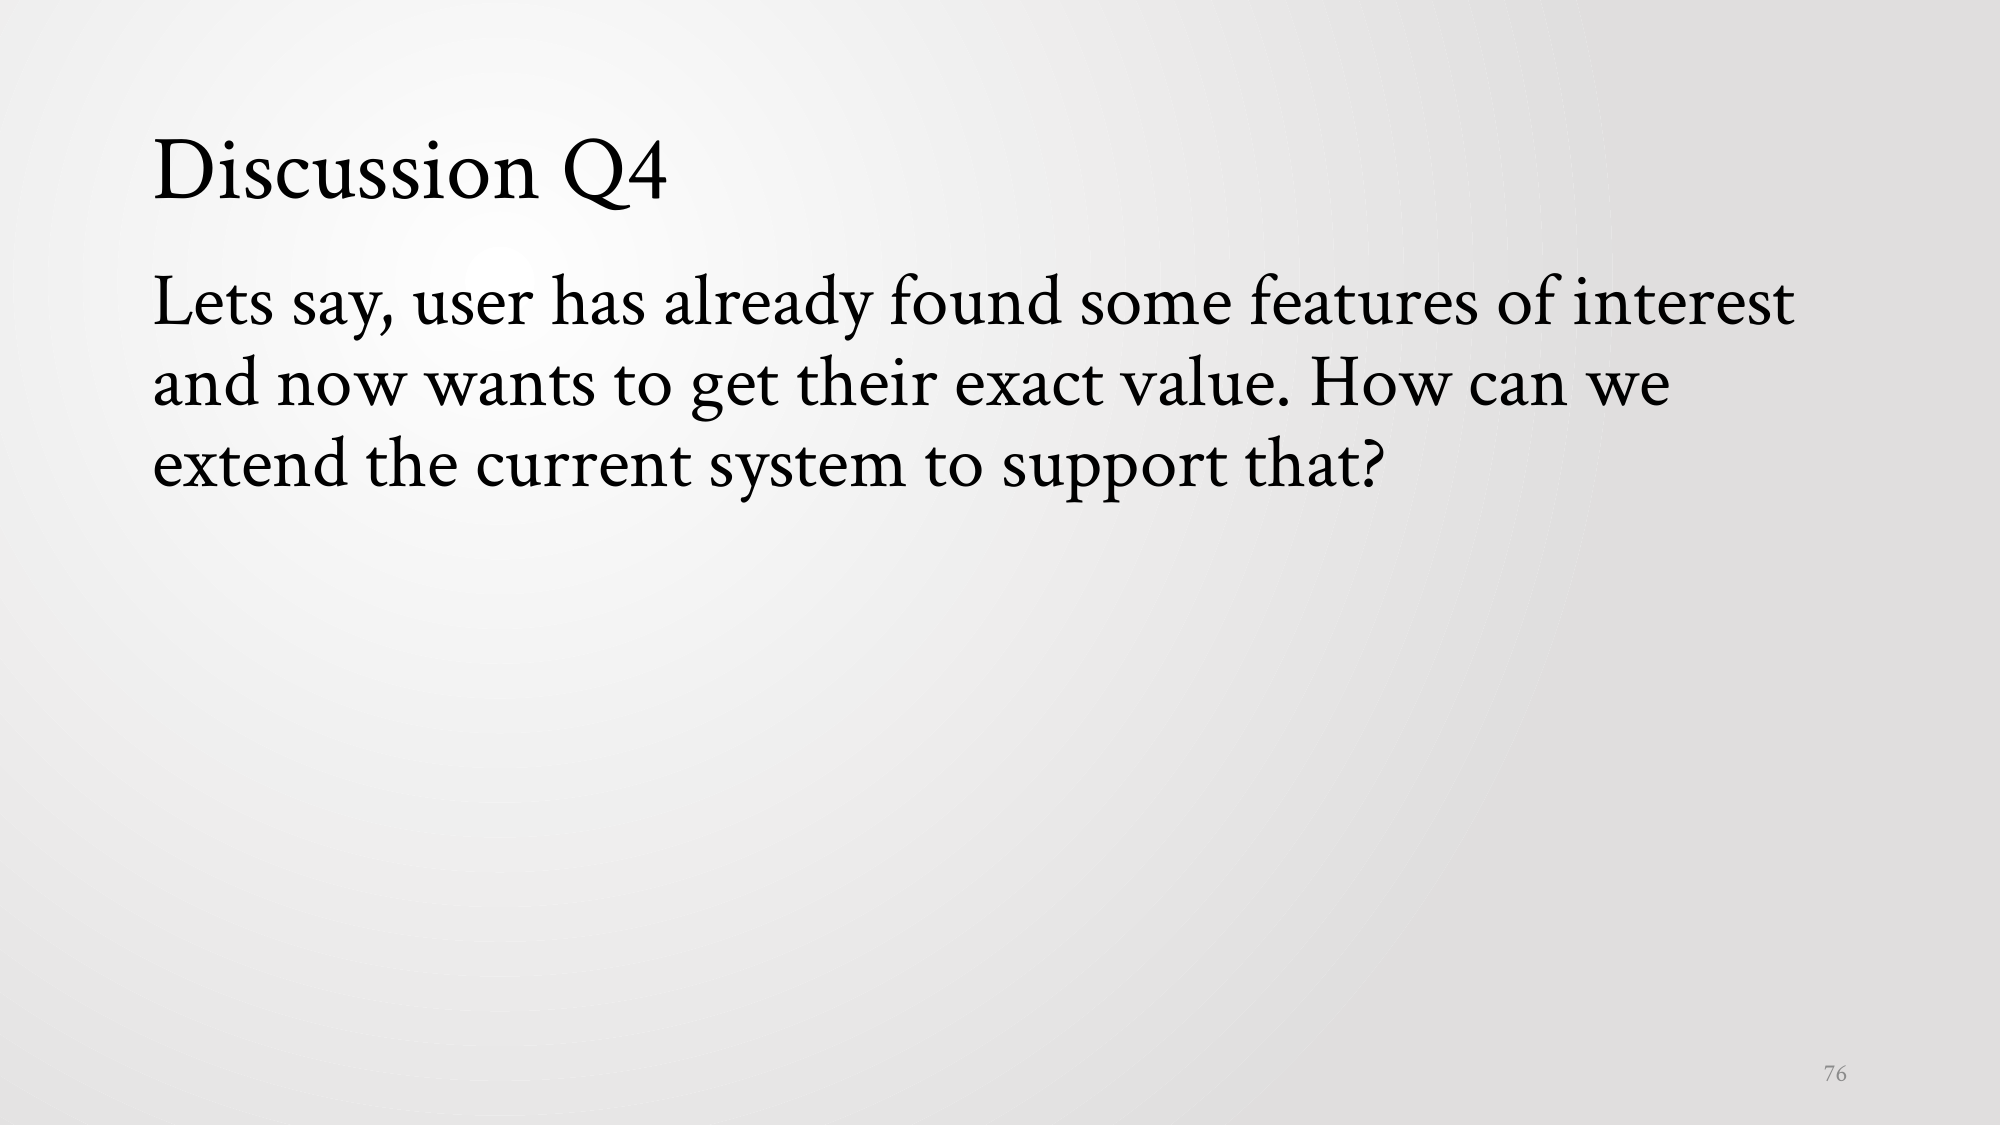

# Discussion Q4
Lets say, user has already found some features of interest and now wants to get their exact value. How can we extend the current system to support that?

76